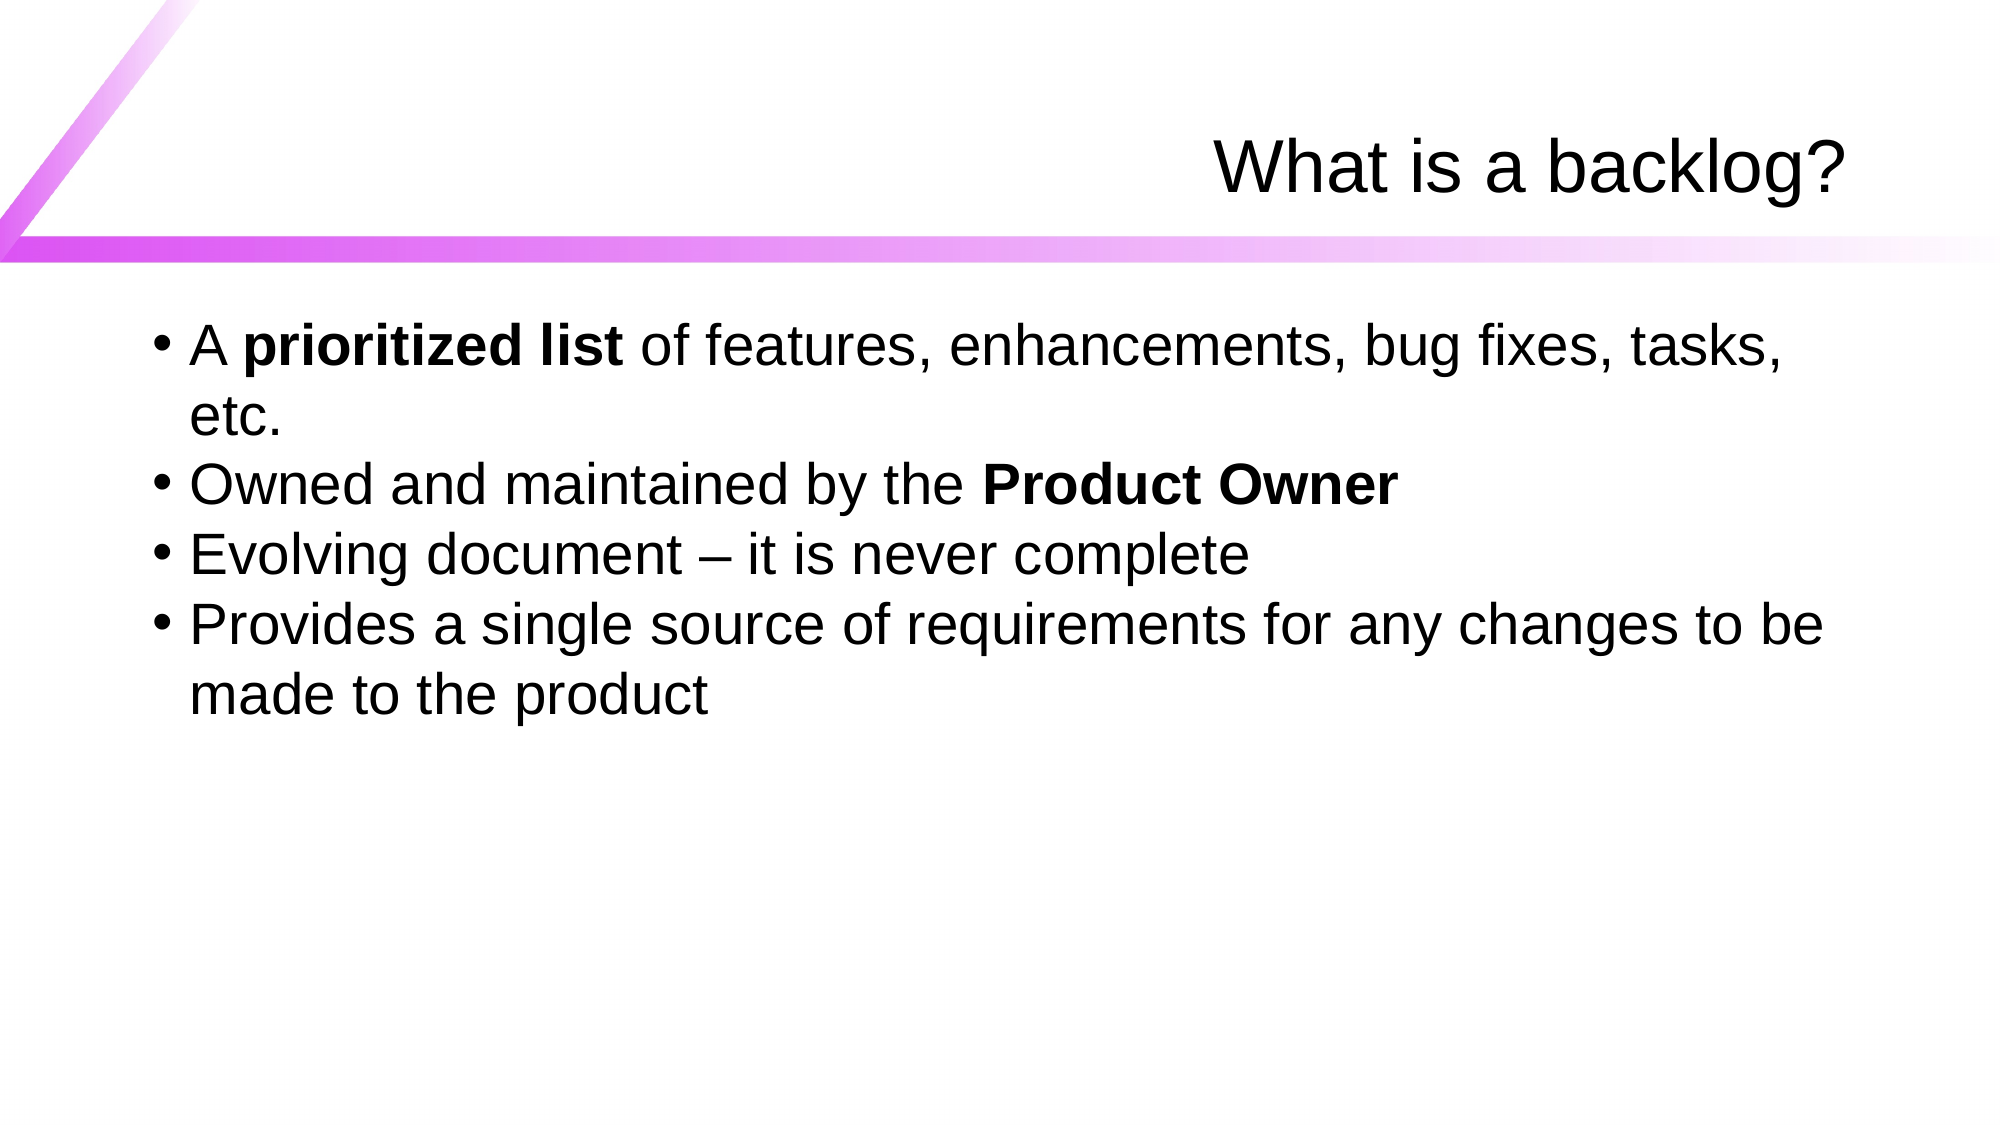

# What is a backlog?
A prioritized list of features, enhancements, bug fixes, tasks, etc.
Owned and maintained by the Product Owner
Evolving document – it is never complete
Provides a single source of requirements for any changes to be made to the product